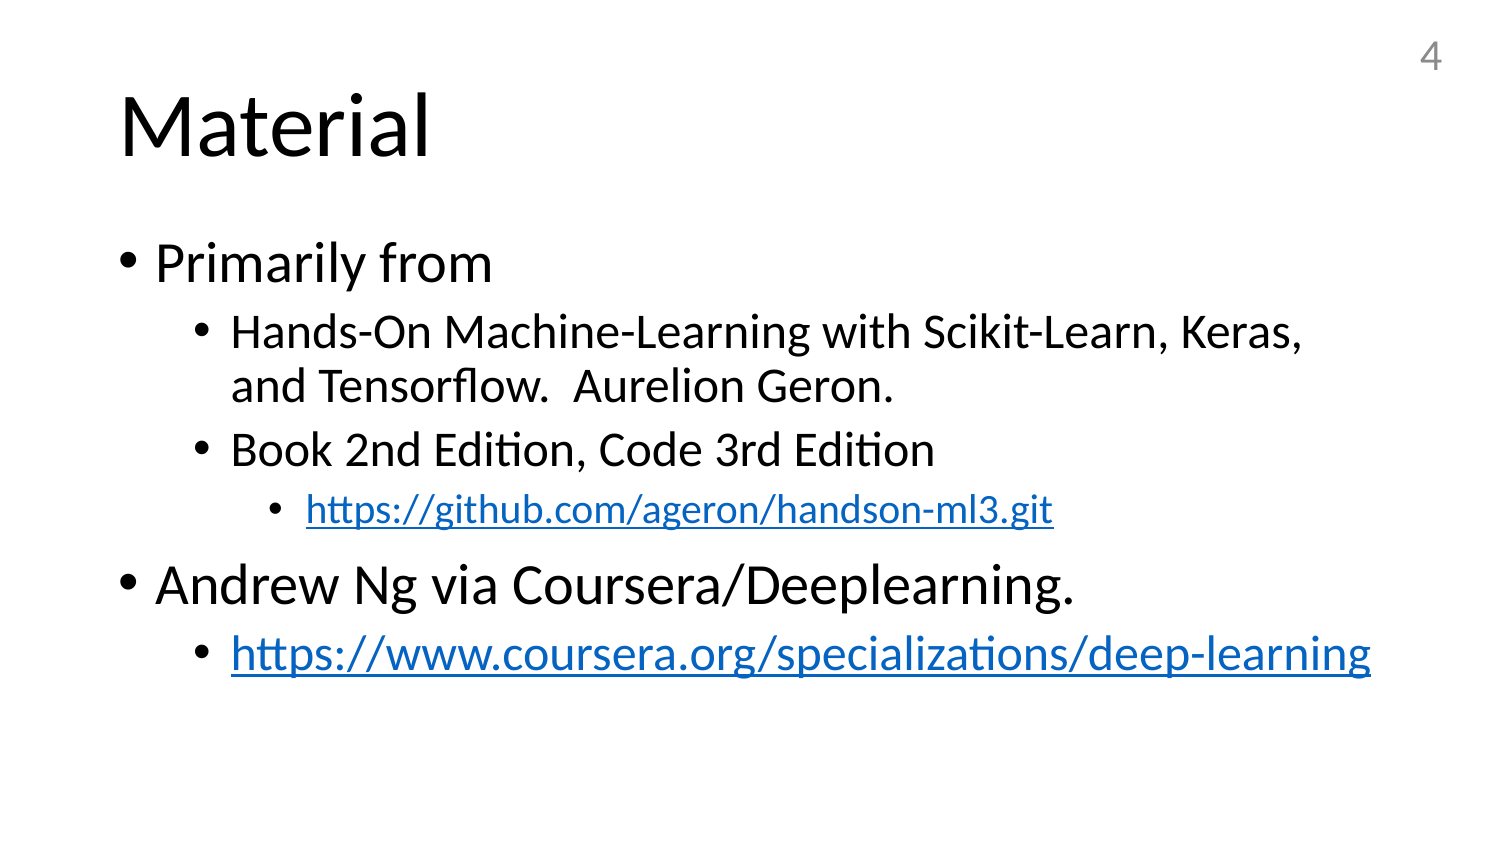

4
# Material
Primarily from
Hands-On Machine-Learning with Scikit-Learn, Keras, and Tensorflow.  Aurelion Geron.
Book 2nd Edition, Code 3rd Edition
https://github.com/ageron/handson-ml3.git
Andrew Ng via Coursera/Deeplearning.
https://www.coursera.org/specializations/deep-learning